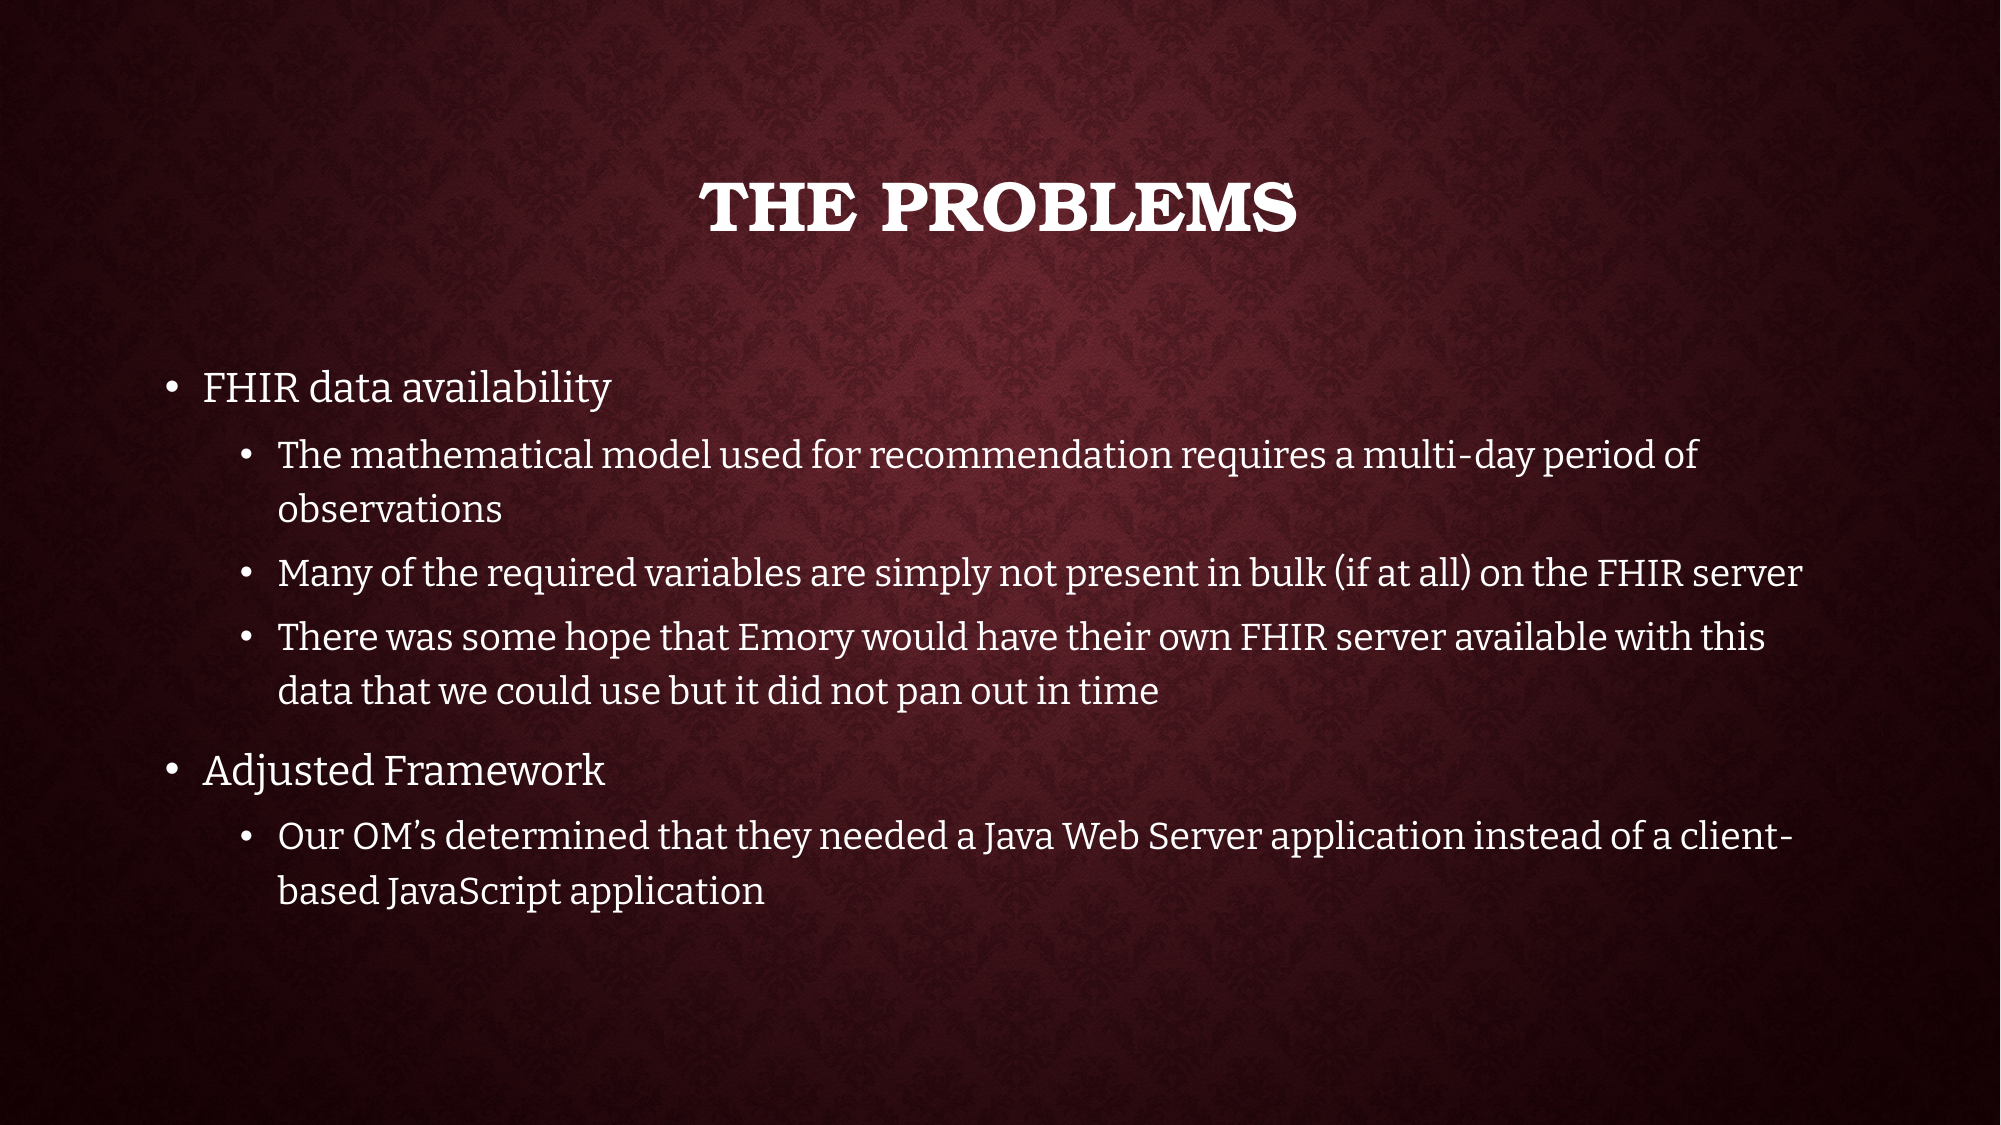

# The Problems
FHIR data availability
The mathematical model used for recommendation requires a multi-day period of observations
Many of the required variables are simply not present in bulk (if at all) on the FHIR server
There was some hope that Emory would have their own FHIR server available with this data that we could use but it did not pan out in time
Adjusted Framework
Our OM’s determined that they needed a Java Web Server application instead of a client-based JavaScript application